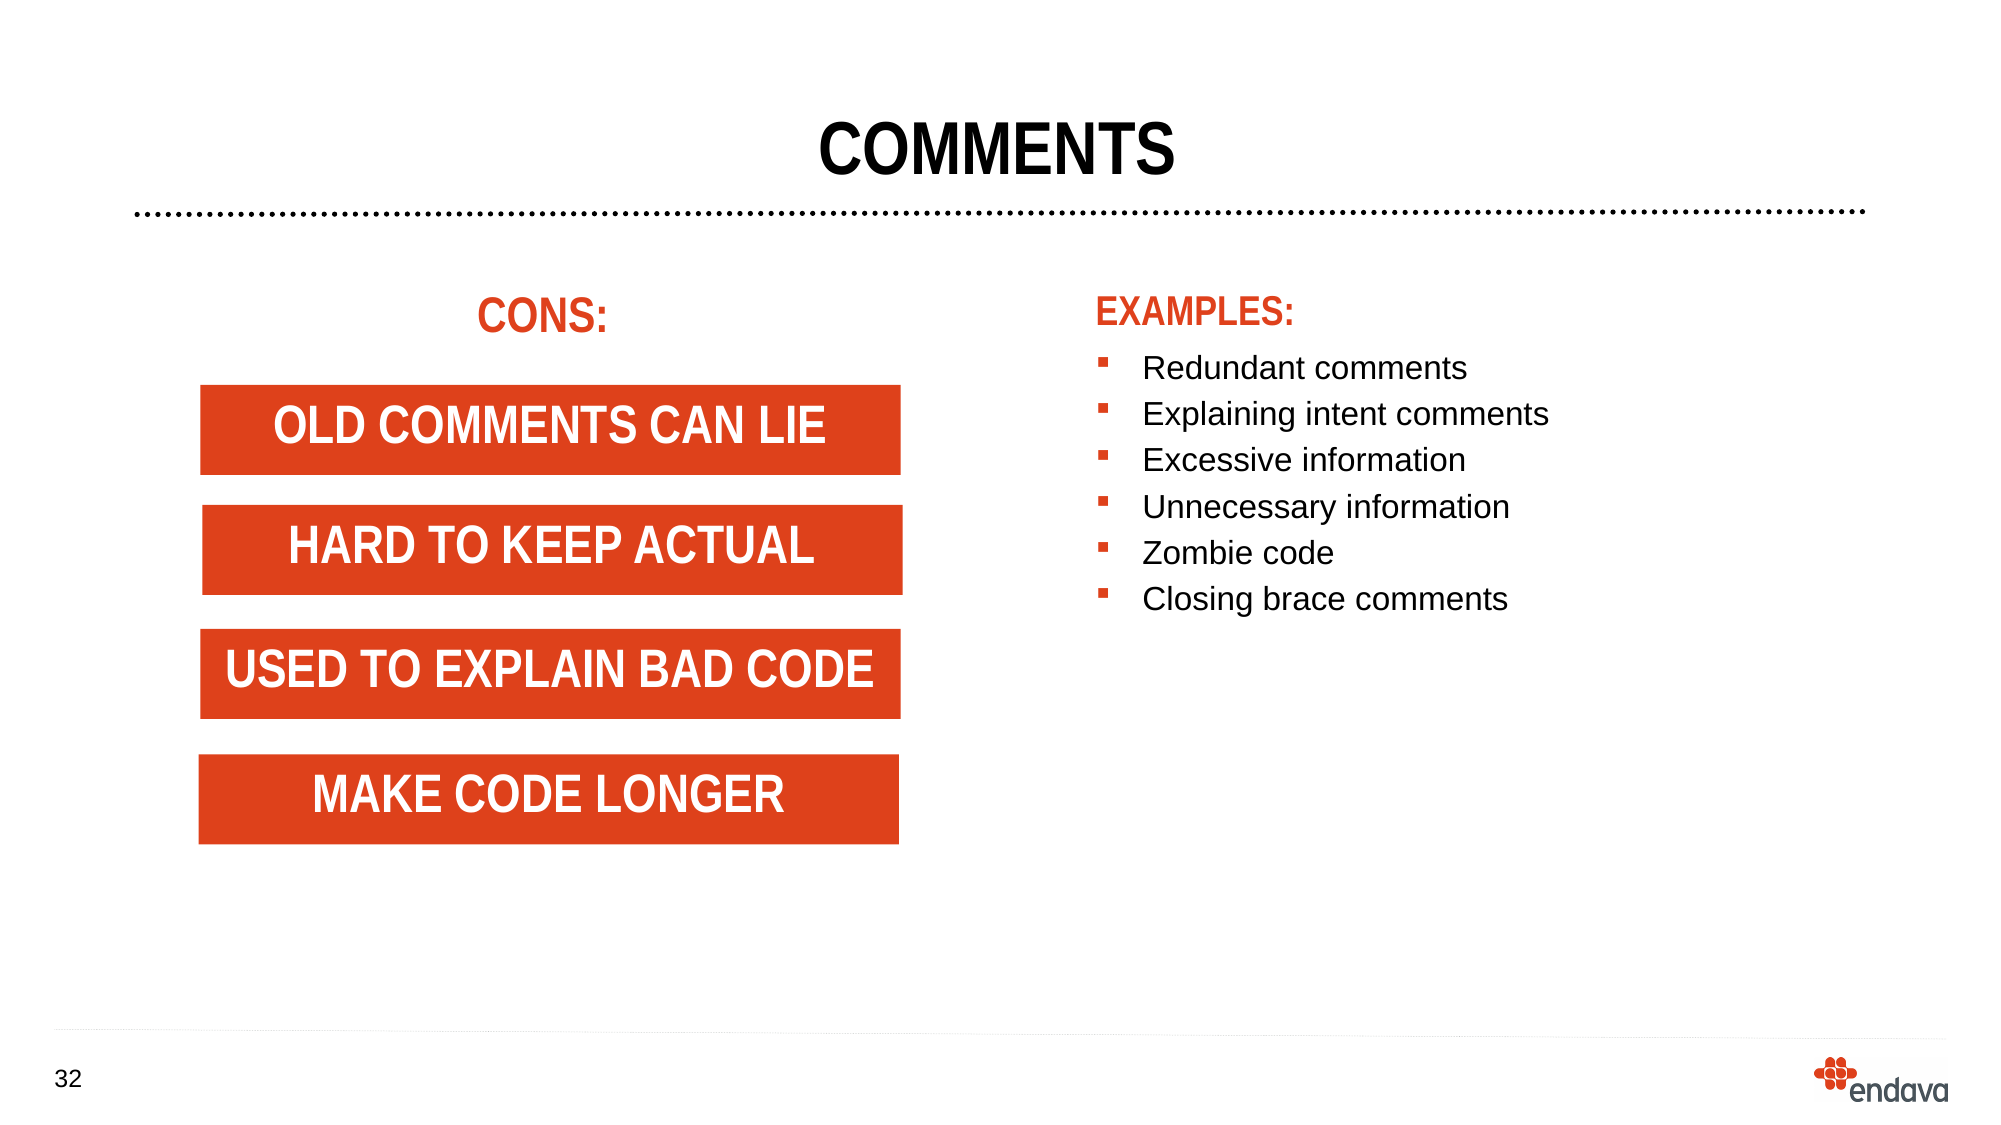

# COMMENTS
CONS:
Examples:
Redundant comments
Explaining intent comments
Excessive information
Unnecessary information
Zombie code
Closing brace comments

OLD COMMENTS CAN LIE

HARD TO KEEP ACTUAL

USED TO EXPLAIN BAD CODE

MAKE CODE LONGER